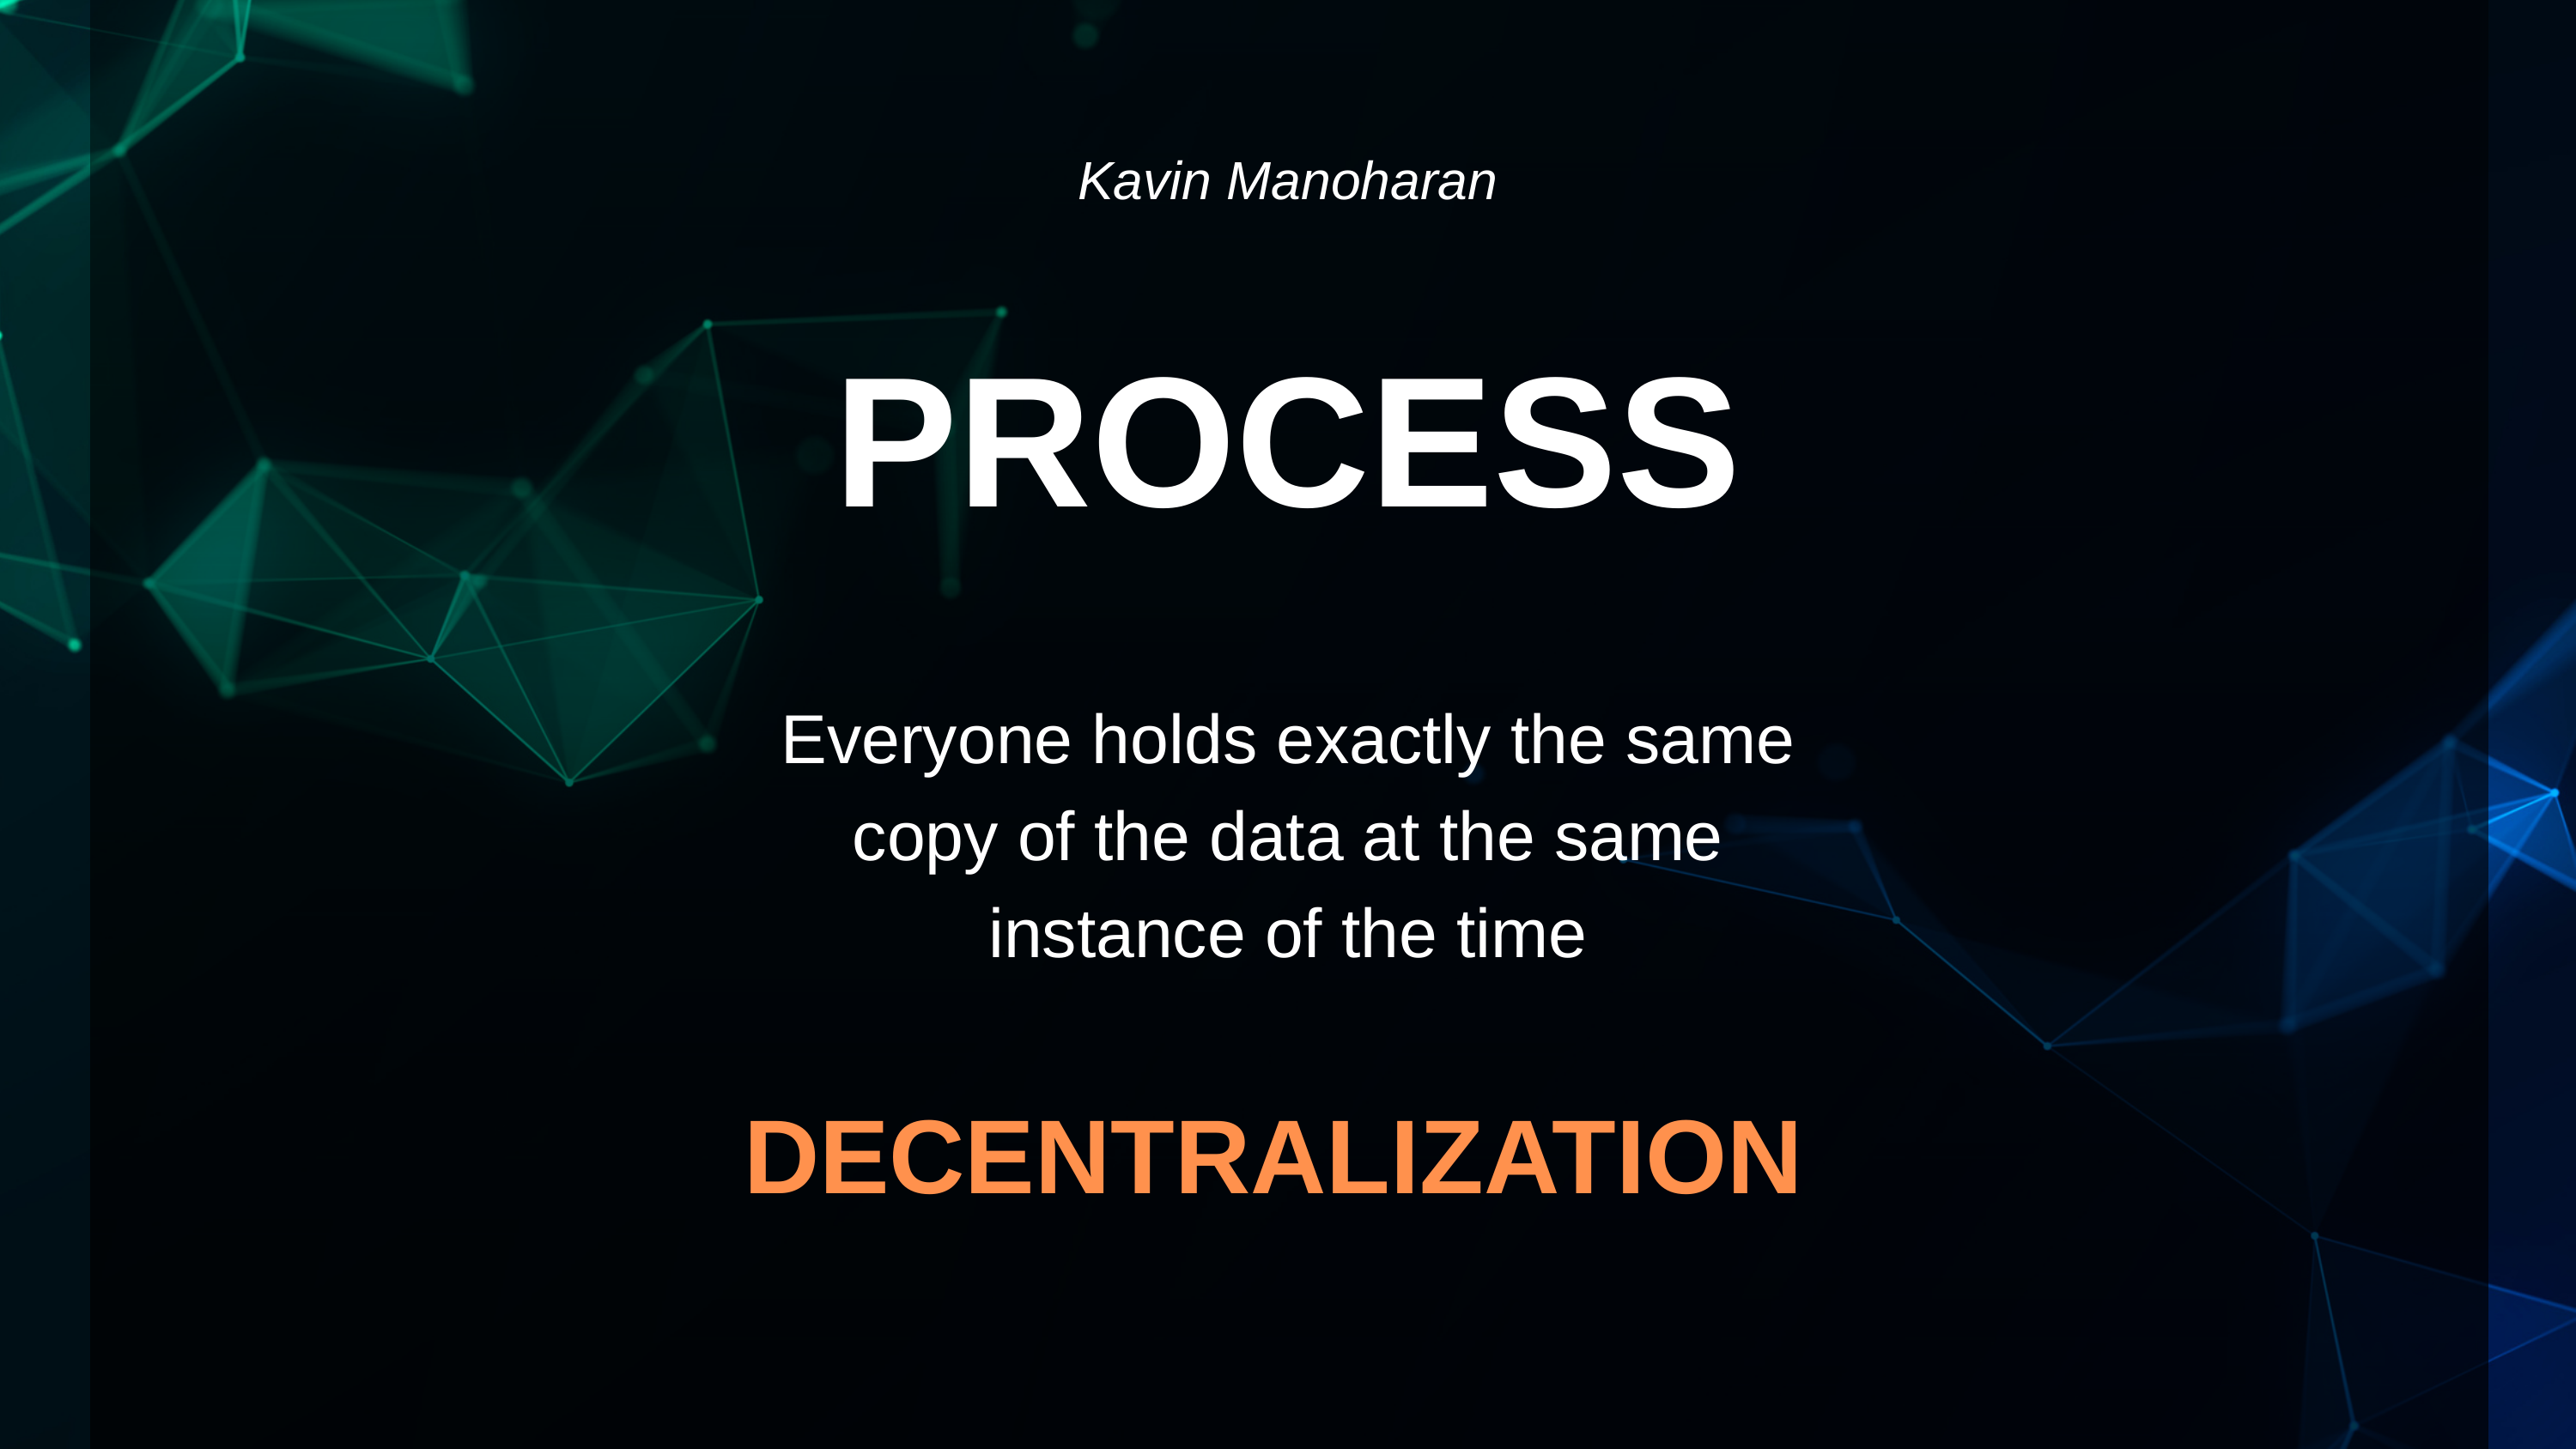

Kavin Manoharan
PROCESS
Everyone holds exactly the same copy of the data at the same instance of the time

DECENTRALIZATION